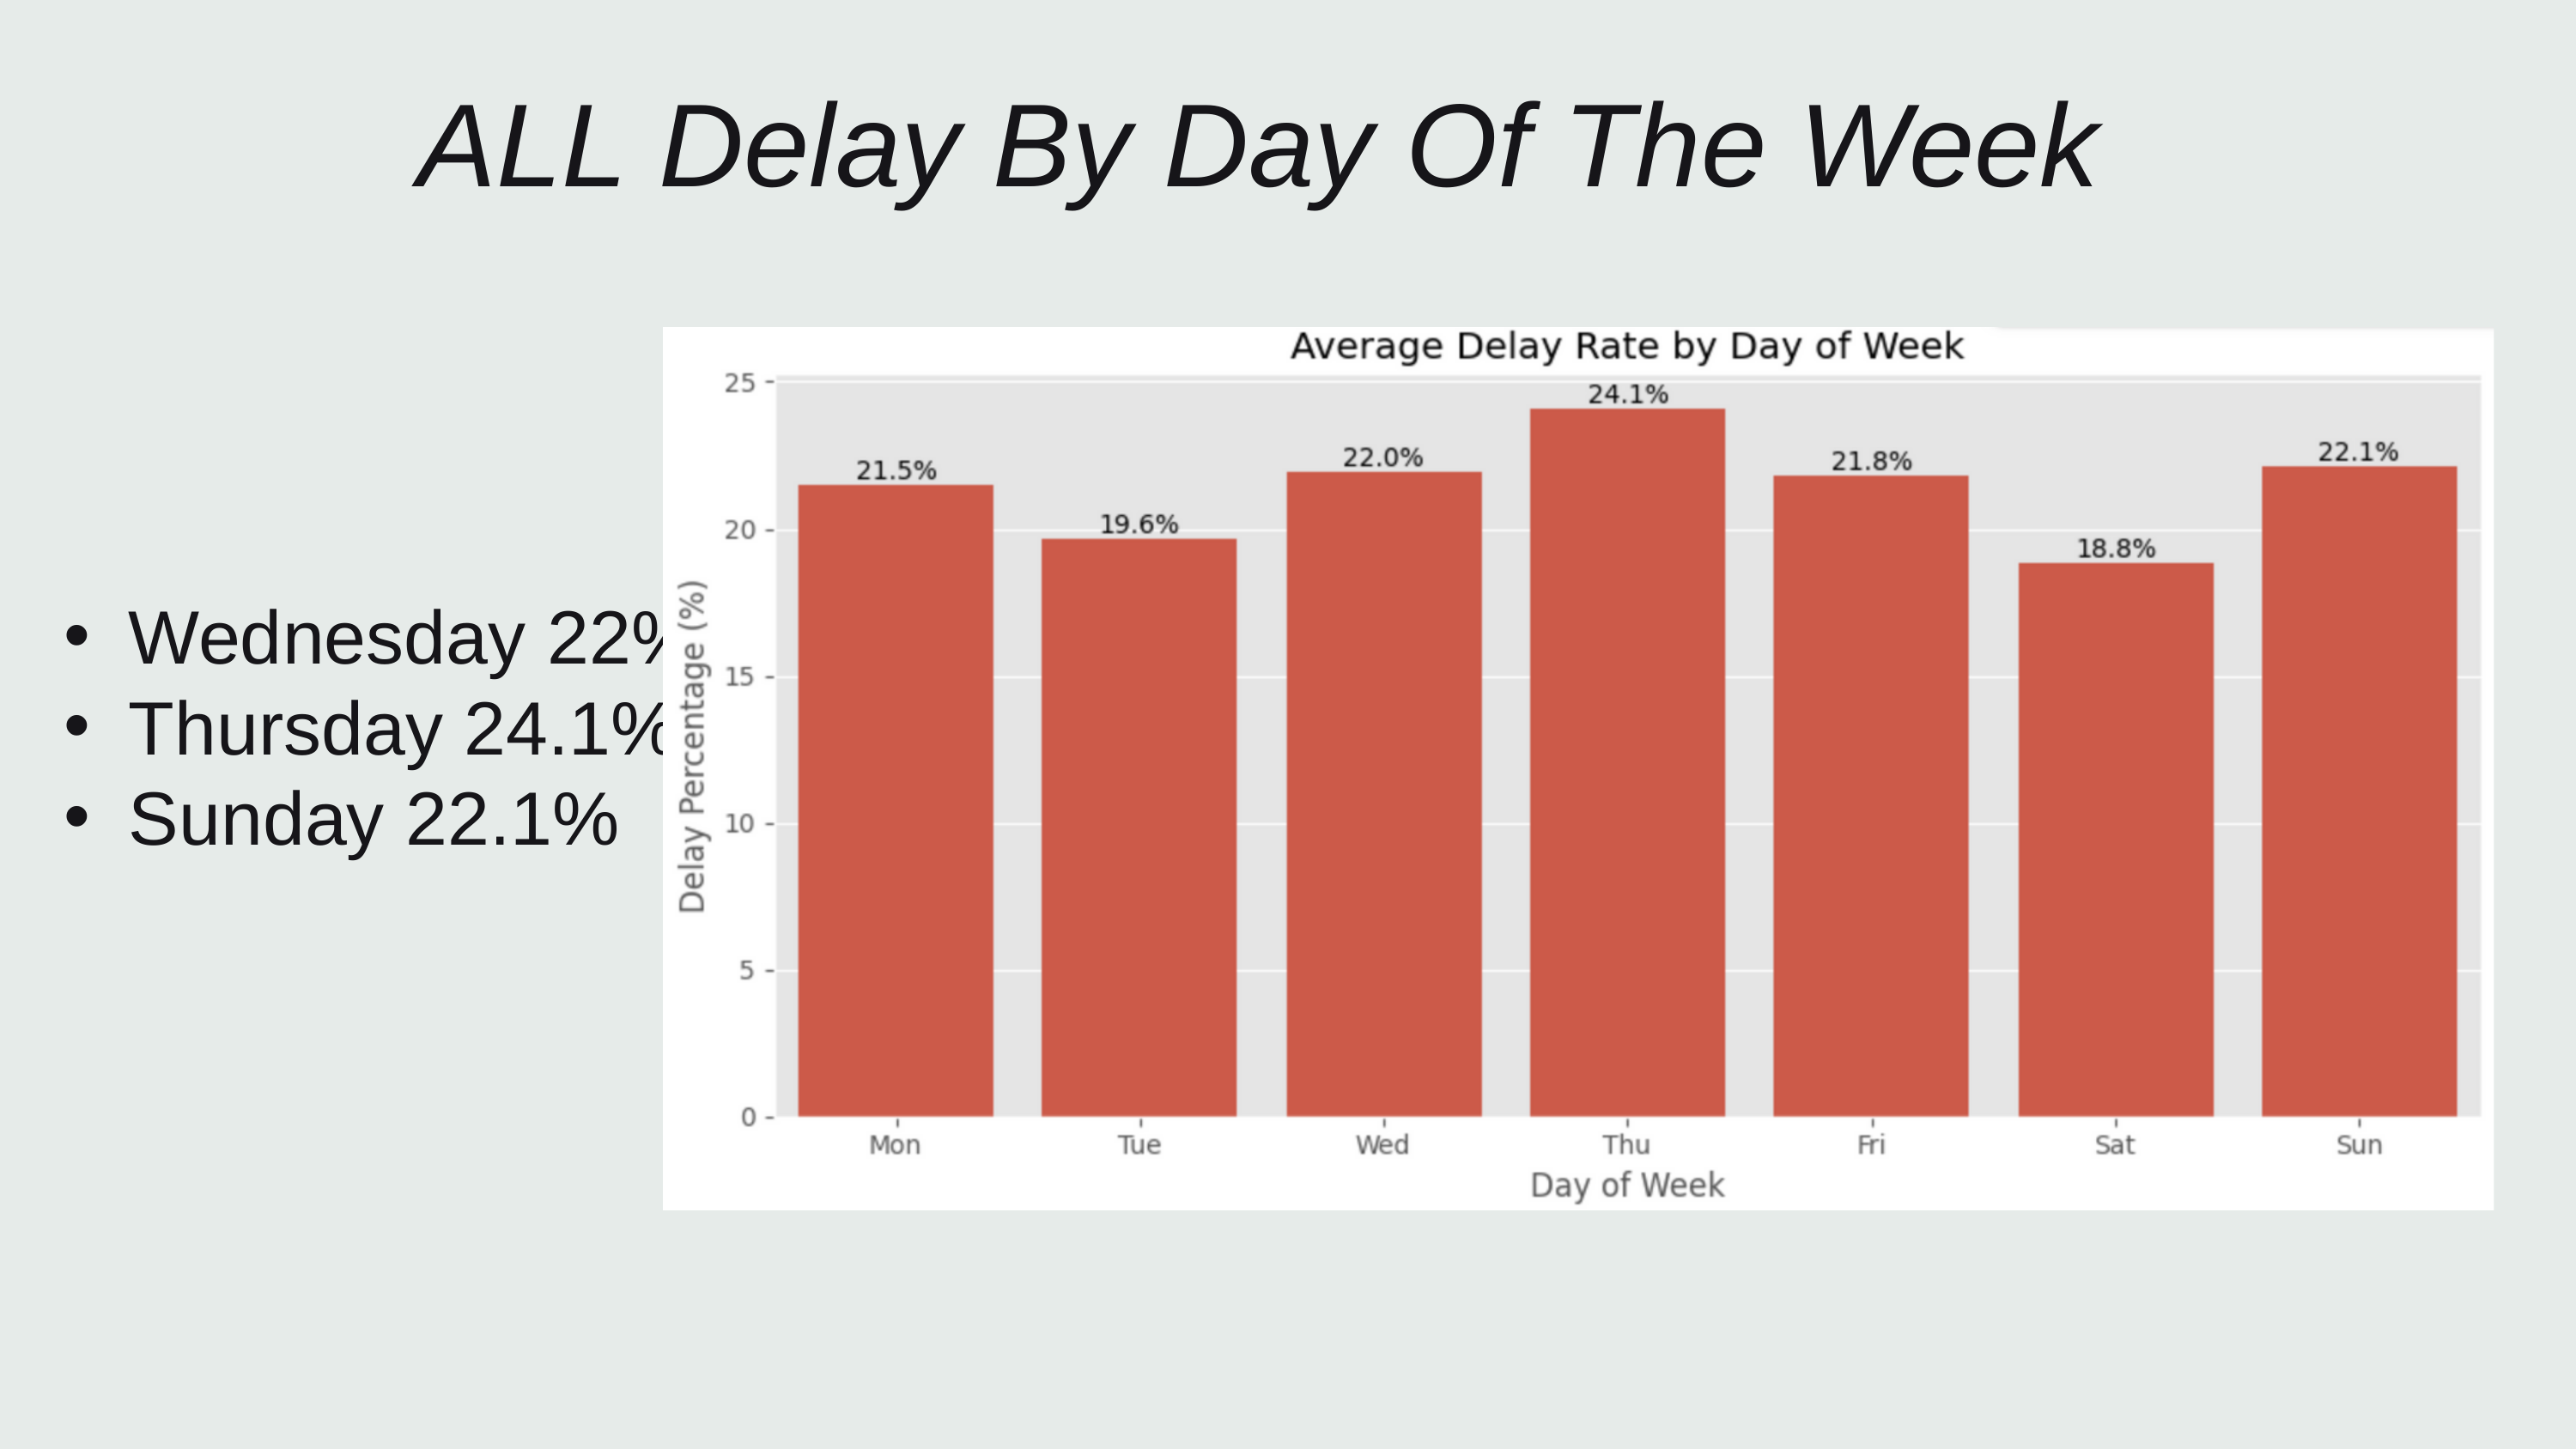

ALL Delay By Day Of The Week

Wednesday 22%
Thursday 24.1%
Sunday 22.1%